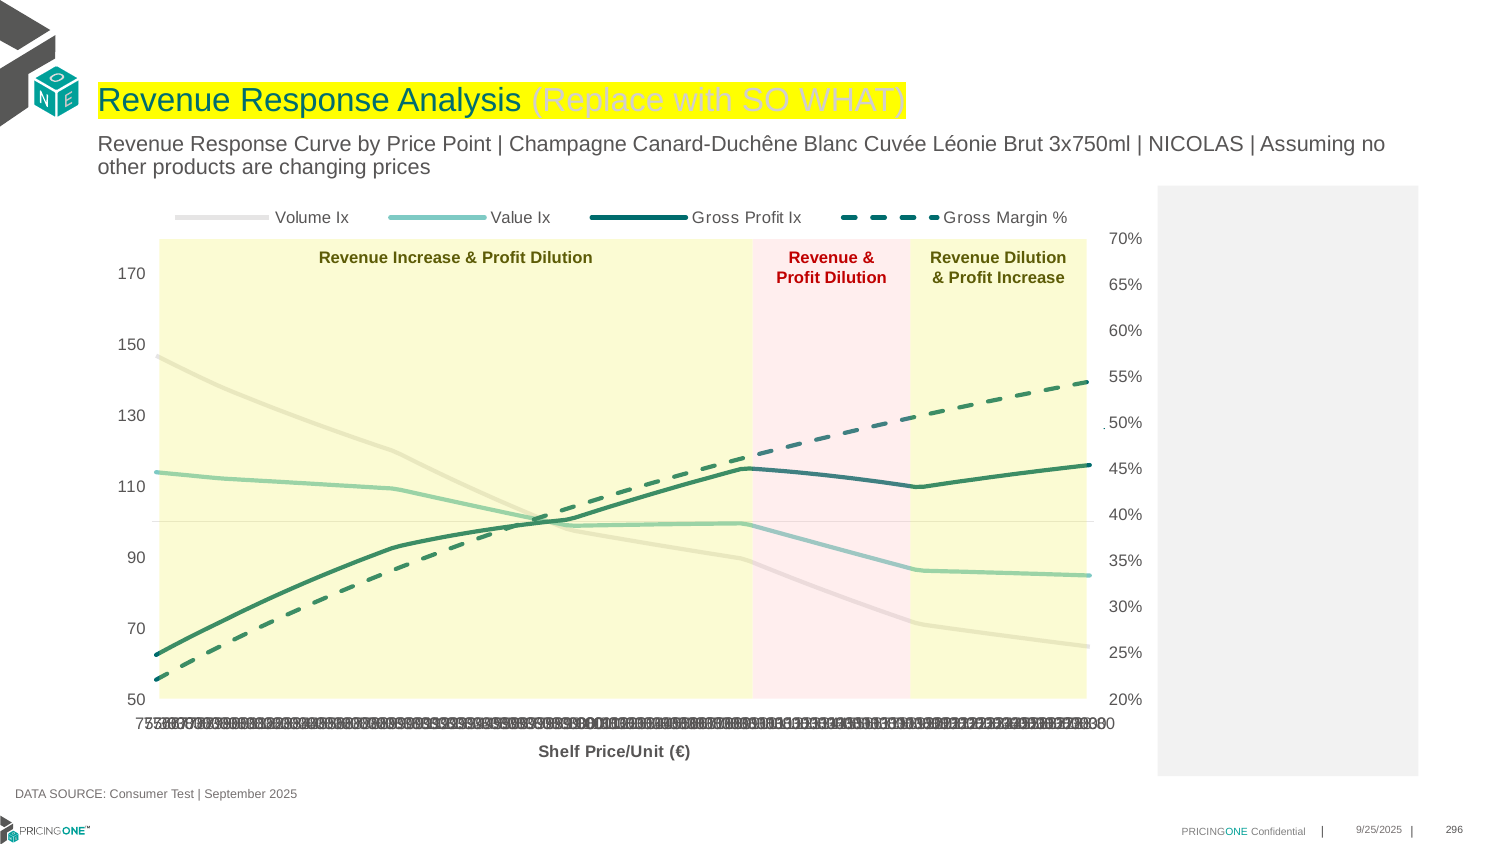

# Revenue Response Analysis (Replace with SO WHAT)

Revenue Response Curve by Price Point | Champagne Canard-Duchêne Blanc Cuvée Léonie Brut 3x750ml | NICOLAS | Assuming no other products are changing prices

### Chart:

| Category | Volume Ix | Value Ix | Gross Profit Ix | Gross Margin % |
|---|---|---|---|---|
| 75.30 | 146.86532708692667 | 113.96224849317768 | 62.39523865502865 | 0.22071713147410357 |
| 75.80 | 145.62407987680243 | 113.72328891614059 | 63.7291474307478 | 0.22585751978891813 |
| 76.30 | 144.3991381473396 | 113.48485891049297 | 65.03867111851032 | 0.23093053735255573 |
| 76.80 | 143.1901626030669 | 113.24693112712758 | 66.32427777013217 | 0.2359374999999999 |
| 77.30 | 141.99682276951933 | 113.00947858112262 | 67.58642228958207 | 0.24087968952134547 |
| 77.80 | 140.81879692036864 | 112.77247481125276 | 68.82554696107994 | 0.245758354755784 |
| 78.30 | 139.65577198508547 | 112.53589402124462 | 70.04208196184499 | 0.25057471264367814 |
| 78.80 | 138.50744343990849 | 112.29971120442113 | 71.23644585917577 | 0.25532994923857855 |
| 79.30 | 137.4427413829463 | 112.12092164083857 | 72.44553495184947 | 0.2600252206809584 |
| 79.80 | 136.43618689825658 | 111.97964481477958 | 73.65880028862932 | 0.2646616541353384 |
| 80.30 | 135.4409141448171 | 111.83767753205596 | 74.85257064956409 | 0.2692403486924035 |
| 80.80 | 134.45675950829374 | 111.6950522437475 | 76.02718610233782 | 0.2737623762376237 |
| 81.30 | 133.48356709170773 | 111.55180461956071 | 77.18298281222982 | 0.278228782287823 |
| 81.80 | 132.52118825949702 | 111.40797335167805 | 78.32029326583773 | 0.282640586797066 |
| 82.30 | 131.5694811567687 | 111.26359992407096 | 79.43944644485873 | 0.2869987849331712 |
| 82.80 | 130.6283102107913 | 111.1187283524876 | 80.54076795205225 | 0.2913043478260868 |
| 83.30 | 129.69754562161256 | 110.97340490045791 | 81.6245800921294 | 0.29555822328931586 |
| 83.80 | 128.77706284845624 | 110.827677776724 | 82.69120191086965 | 0.29976133651551323 |
| 84.30 | 127.86674209819178 | 110.68159681943781 | 83.74094919620842 | 0.30391459074733096 |
| 84.80 | 126.96646782177052 | 110.5352131723708 | 84.7741344454153 | 0.30801886792452826 |
| 85.30 | 126.07612822402135 | 110.3885789581571 | 85.79106680274653 | 0.3120750293083235 |
| 85.80 | 125.19561479164238 | 110.24174695331442 | 86.79205197212012 | 0.31608391608391606 |
| 86.30 | 124.32482184362999 | 110.09477026943546 | 87.77739210943405 | 0.32004634994206266 |
| 86.80 | 123.46364610773865 | 109.94770204453772 | 88.74738569912084 | 0.3239631336405528 |
| 87.30 | 122.6119863259123 | 109.80059514809906 | 89.70232741941734 | 0.3278350515463917 |
| 87.80 | 121.7697428909631 | 109.65350190282821 | 90.642508000635 | 0.3316628701594531 |
| 88.30 | 120.93681751611211 | 109.50647382570055 | 91.56821408045093 | 0.33544733861834647 |
| 88.80 | 120.11311293838199 | 109.35956139028286 | 92.47972805991984 | 0.3391891891891891 |
| 89.30 | 119.03903295470457 | 108.97377105043446 | 93.1742123996179 | 0.34288913773796187 |
| 89.80 | 117.80555287527505 | 108.42968854643115 | 93.71443776785677 | 0.3465478841870823 |
| 90.30 | 116.5866637686735 | 107.88695554167957 | 94.23492608296154 | 0.3501661129568106 |
| 90.80 | 115.38222335803516 | 107.3456543667566 | 94.73611999642357 | 0.3537444933920704 |
| 91.30 | 114.19210925077101 | 106.8058833129217 | 95.2184714662615 | 0.35728368017524625 |
| 91.80 | 113.01621874491336 | 106.26775692866022 | 95.68244286379168 | 0.3607843137254902 |
| 92.30 | 111.85446836912209 | 105.7314060573932 | 96.12850783665351 | 0.36424702058504865 |
| 92.80 | 110.70679312507927 | 105.19697757739553 | 96.55715187698635 | 0.3676724137931034 |
| 93.30 | 109.5731454110864 | 104.66463381344819 | 96.96887254938166 | 0.3710610932475884 |
| 93.80 | 108.45349361777583 | 104.13455160060934 | 97.36417934192966 | 0.3744136460554371 |
| 94.30 | 107.34782040046309 | 103.60692099335597 | 97.74359311514556 | 0.3777306468716861 |
| 94.80 | 106.25612064712746 | 103.08194362763385 | 98.10764513737846 | 0.3810126582278481 |
| 95.30 | 105.17839917546405 | 102.55983075825775 | 98.45687571077434 | 0.3842602308499474 |
| 95.80 | 104.11466820604775 | 102.04080100880681 | 98.79183240819256 | 0.3874739039665971 |
| 96.30 | 103.06494467046659 | 101.52507788467813 | 99.1130679576419 | 0.39065420560747655 |
| 96.80 | 102.02924742253153 | 101.01288711145389 | 99.42113782584104 | 0.393801652892562 |
| 97.30 | 101.00759442667429 | 100.50445386938016 | 99.71659756539268 | 0.3969167523124357 |
| 97.80 | 100.0 | 100.0 | 100.0 | 0.4 |
| 98.30 | 99.00647218297809 | 99.49974126245067 | 100.27189232846598 | 0.4030518819938962 |
| 98.80 | 98.02701030855408 | 99.00388471457131 | 100.53281323055181 | 0.40607287449392715 |
| 99.30 | 97.37874737294017 | 98.83593938034761 | 101.1125950482829 | 0.4090634441087612 |
| 99.80 | 96.94702169415496 | 98.88332683679533 | 101.90341339631009 | 0.41202404809619236 |
| 100.30 | 96.5181510358925 | 98.92930069017474 | 102.68623328511876 | 0.41495513459621136 |
| 100.80 | 96.09211473766247 | 98.97388318821679 | 103.46114194147087 | 0.4178571428571428 |
| 101.30 | 95.66889229823063 | 99.01709631114663 | 104.22822570937088 | 0.42073050345508395 |
| 101.80 | 95.24846336975156 | 99.0589617700068 | 104.98757005377522 | 0.4235756385068762 |
| 102.30 | 94.83080775217073 | 99.09950100507888 | 105.73925956415347 | 0.4263929618768328 |
| 102.80 | 94.41590538790022 | 99.13873518441858 | 106.48337795792833 | 0.4291828793774319 |
| 103.30 | 94.00373635676249 | 99.17668520250476 | 107.22000808381247 | 0.431945788964182 |
| 103.80 | 93.59428087120214 | 99.2133716790166 | 107.9492319250675 | 0.4346820809248554 |
| 104.30 | 93.18751927176298 | 99.24881495774092 | 108.67113060270512 | 0.4373921380632789 |
| 104.80 | 92.78343202282406 | 99.28303510561554 | 109.38578437864632 | 0.44007633587786255 |
| 105.30 | 92.38199970859708 | 99.31605191191798 | 110.09327265886488 | 0.4427350427350427 |
| 105.80 | 91.98320302937273 | 99.34788488759726 | 110.79367399652457 | 0.4453686200378071 |
| 106.30 | 91.58702279801987 | 99.37855326475994 | 111.48706609513556 | 0.4479774223894638 |
| 106.80 | 91.19343993672513 | 99.40807599630732 | 112.17352581173854 | 0.45056179775280897 |
| 107.30 | 90.80243547397188 | 99.43647175573024 | 112.85312916013588 | 0.45312208760484624 |
| 107.80 | 90.41399054175227 | 99.46375893706278 | 113.52595131418389 | 0.45565862708719845 |
| 108.30 | 90.02808637300302 | 99.48995565499325 | 114.19206661115567 | 0.45817174515235454 |
| 108.80 | 89.64470429926217 | 99.51507974513765 | 114.85154855518962 | 0.46066176470588227 |
| 109.30 | 88.88825883518204 | 99.11943594389561 | 115.01849852343855 | 0.4631290027447393 |
| 109.80 | 87.88957897806739 | 98.44438403925203 | 114.84957252962174 | 0.4655737704918032 |
| 110.30 | 86.90036672700698 | 97.77011627995599 | 114.66761069652608 | 0.4679963735267452 |
| 110.80 | 85.92052036795738 | 97.09665603204462 | 114.47284053113343 | 0.47039711191335737 |
| 111.30 | 84.94993860814748 | 96.42402514995702 | 114.26548490697132 | 0.4727762803234501 |
| 111.80 | 83.98852107993187 | 95.7522445640769 | 114.045762775204 | 0.47513416815742393 |
| 112.30 | 83.03616882640227 | 95.08133486203795 | 113.81388988935812 | 0.47747105966162057 |
| 112.80 | 82.09278476484197 | 94.4113168586745 | 113.57007953663715 | 0.47978723404255313 |
| 113.30 | 81.15827412458772 | 93.74221214990098 | 113.31454326904348 | 0.48208296557811114 |
| 113.80 | 80.2325448562794 | 93.07404364615411 | 113.04749162776385 | 0.48435852372583477 |
| 114.30 | 79.31550800985163 | 92.40683608135068 | 112.76913485449765 | 0.4866141732283465 |
| 114.80 | 78.40707807894432 | 91.74061649358295 | 112.47968358359803 | 0.4888501742160279 |
| 115.30 | 77.50717330968227 | 91.07541467400975 | 112.17934950905442 | 0.49106678230702505 |
| 115.80 | 76.61571597203202 | 90.41126358061955 | 111.86834602051303 | 0.4932642487046632 |
| 116.30 | 75.73263259216394 | 89.74819971373309 | 111.54688880267092 | 0.49544282029234743 |
| 116.80 | 74.85785414448031 | 89.08626345032769 | 111.21519639256641 | 0.4976027397260274 |
| 117.30 | 73.99131620218382 | 88.42549933446153 | 110.8734906894687 | 0.49974424552429664 |
| 117.80 | 73.1329590455086 | 87.76595632133541 | 110.52199741233306 | 0.5018675721561969 |
| 118.30 | 72.28272772698755 | 87.10768797278656 | 110.16094650007662 | 0.5039729501267962 |
| 118.80 | 71.44057209343273 | 86.45075260235716 | 109.79057245033681 | 0.506060606060606 |
| 119.30 | 70.89954180799526 | 86.15147564777374 | 109.86529203478194 | 0.5081307627829003 |
| 119.80 | 70.55707103575952 | 86.08914111328681 | 110.23640546282265 | 0.5101836393989982 |
| 120.30 | 70.21653901115673 | 86.02575325938274 | 110.60181835039553 | 0.512219451371571 |
| 120.80 | 69.87793183815685 | 85.96132426303902 | 110.96158296999752 | 0.5142384105960265 |
| 121.30 | 69.54123577094335 | 85.89586620239122 | 111.31575112414296 | 0.5162407254740313 |
| 121.80 | 69.2064372130675 | 85.82939105959314 | 111.6643741535996 | 0.5182266009852217 |
| 122.30 | 68.87352271656113 | 85.76191072359434 | 112.0075029454912 | 0.5201962387571545 |
| 122.80 | 68.5424789810148 | 85.69343699284452 | 112.3451879412747 | 0.5221498371335505 |
| 123.30 | 68.21329285261007 | 85.62398157790999 | 112.67747914457216 | 0.5240875912408759 |
| 123.80 | 67.88595132312003 | 85.55355610401615 | 113.00442612887458 | 0.5260096930533117 |
| 124.30 | 67.56044152886714 | 85.48217211350394 | 113.32607804509871 | 0.5279163314561545 |
| 124.80 | 67.2367507496454 | 85.40984106820548 | 113.64248362900189 | 0.5298076923076922 |
| 125.30 | 66.9148664076073 | 85.33657435174021 | 113.95369120845604 | 0.531683958499601 |
| 125.80 | 66.59477606611105 | 85.26238327172263 | 114.25974871056688 | 0.5335453100158982 |
| 126.30 | 66.276467428536 | 85.18727906189281 | 114.56070366865036 | 0.5353919239904988 |
| 126.80 | 65.95992833706082 | 85.11127288415989 | 114.85660322905376 | 0.537223974763407 |
| 127.30 | 65.64514677140849 | 85.03437583056272 | 115.14749415782335 | 0.5390416339355851 |
| 127.80 | 65.33211084755727 | 84.9565989251471 | 115.43342284721764 | 0.5408450704225352 |
| 128.30 | 65.02080881641955 | 84.87795312575874 | 115.71443532206357 | 0.5426344505066251 |
| 128.80 | 64.71122906248841 | 84.79844932575249 | 115.99057724595323 | 0.5444099378881988 |
Revenue Increase & Profit Dilution
Revenue & Profit Dilution
Revenue Dilution & Profit Increase

DATA SOURCE: Consumer Test | September 2025

9/25/2025
296